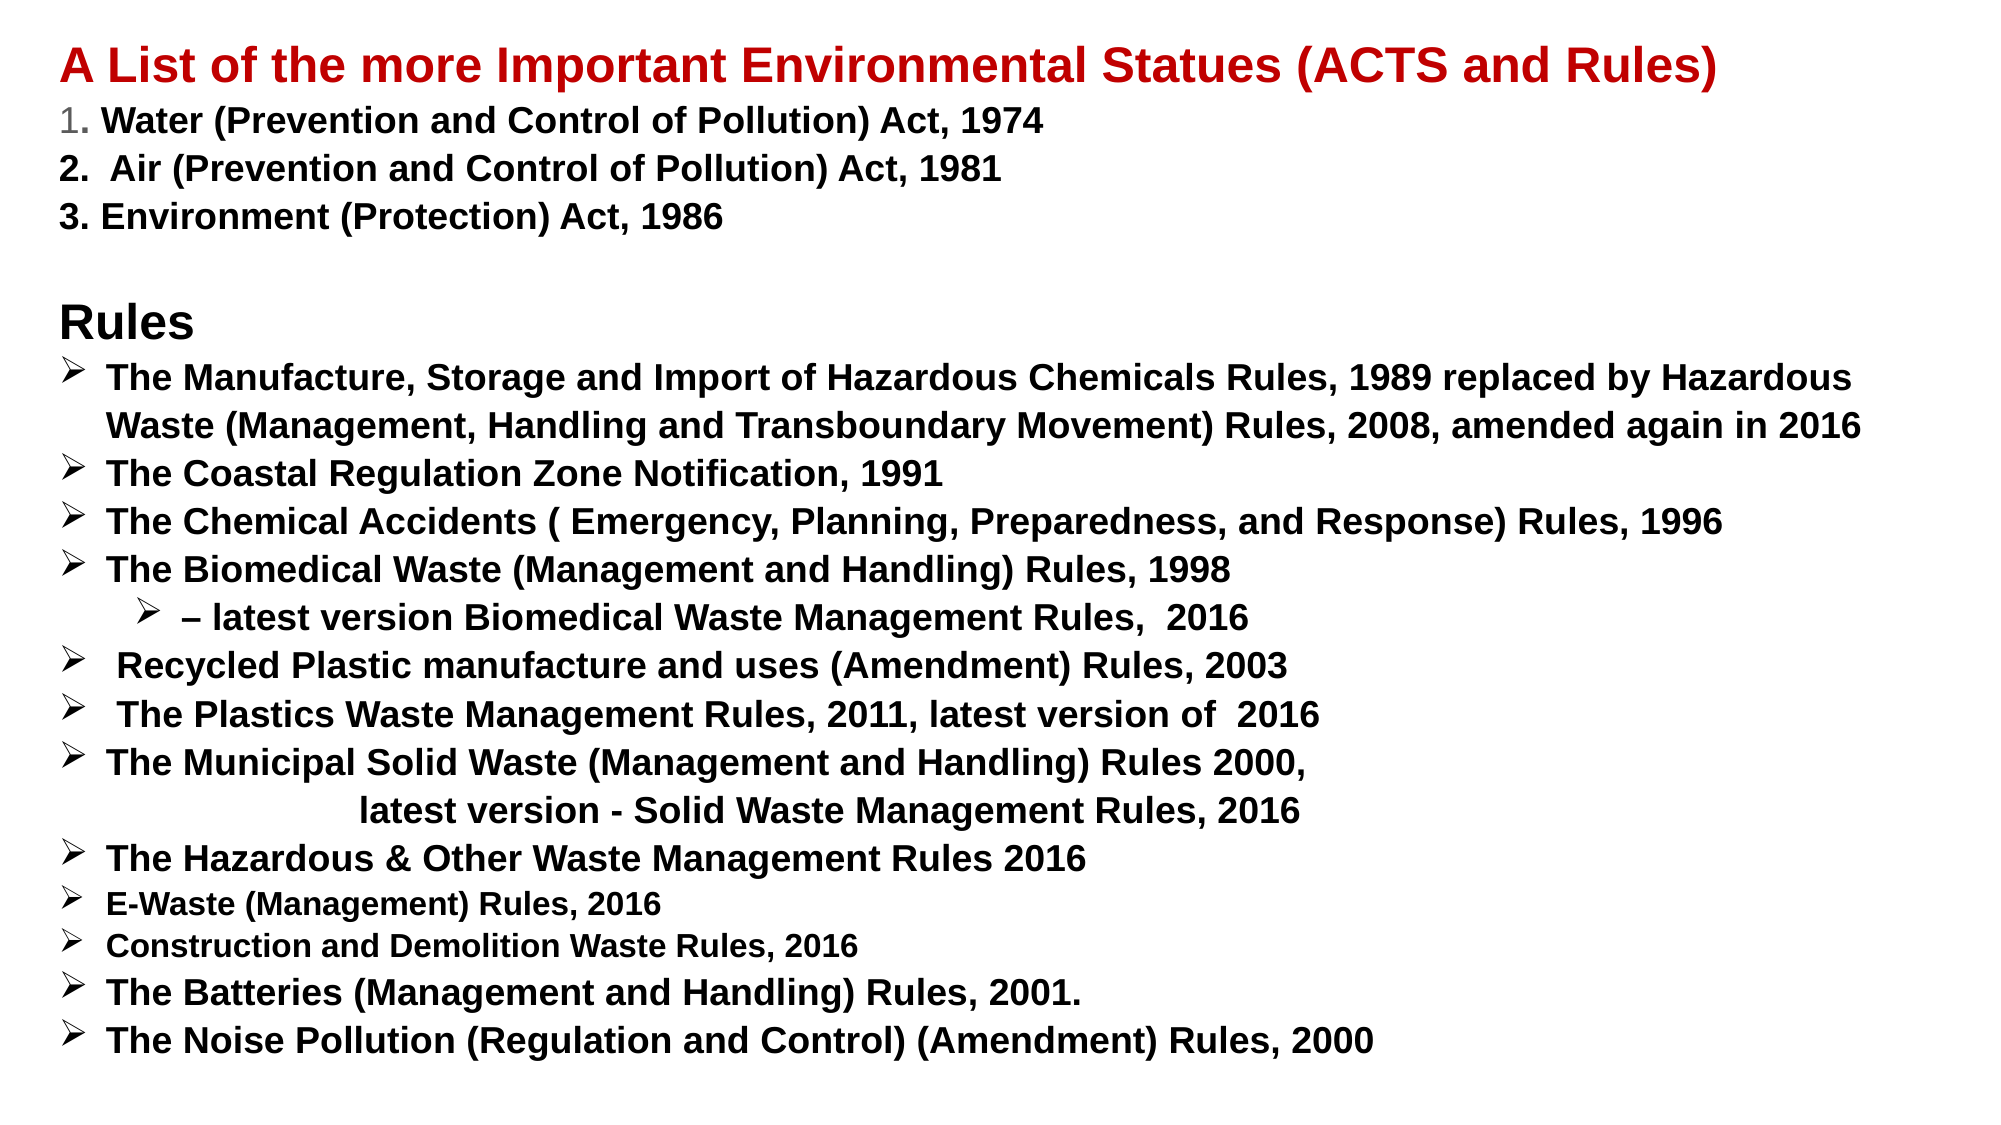

A List of the more Important Environmental Statues (ACTS and Rules)
1. Water (Prevention and Control of Pollution) Act, 1974
2.  Air (Prevention and Control of Pollution) Act, 1981
3. Environment (Protection) Act, 1986

Rules
The Manufacture, Storage and Import of Hazardous Chemicals Rules, 1989 replaced by Hazardous Waste (Management, Handling and Transboundary Movement) Rules, 2008, amended again in 2016
The Coastal Regulation Zone Notification, 1991
The Chemical Accidents ( Emergency, Planning, Preparedness, and Response) Rules, 1996
The Biomedical Waste (Management and Handling) Rules, 1998
– latest version Biomedical Waste Management Rules,  2016
 Recycled Plastic manufacture and uses (Amendment) Rules, 2003
 The Plastics Waste Management Rules, 2011, latest version of  2016
The Municipal Solid Waste (Management and Handling) Rules 2000,
		latest version - Solid Waste Management Rules, 2016
The Hazardous & Other Waste Management Rules 2016
E-Waste (Management) Rules, 2016
Construction and Demolition Waste Rules, 2016
The Batteries (Management and Handling) Rules, 2001.
The Noise Pollution (Regulation and Control) (Amendment) Rules, 2000